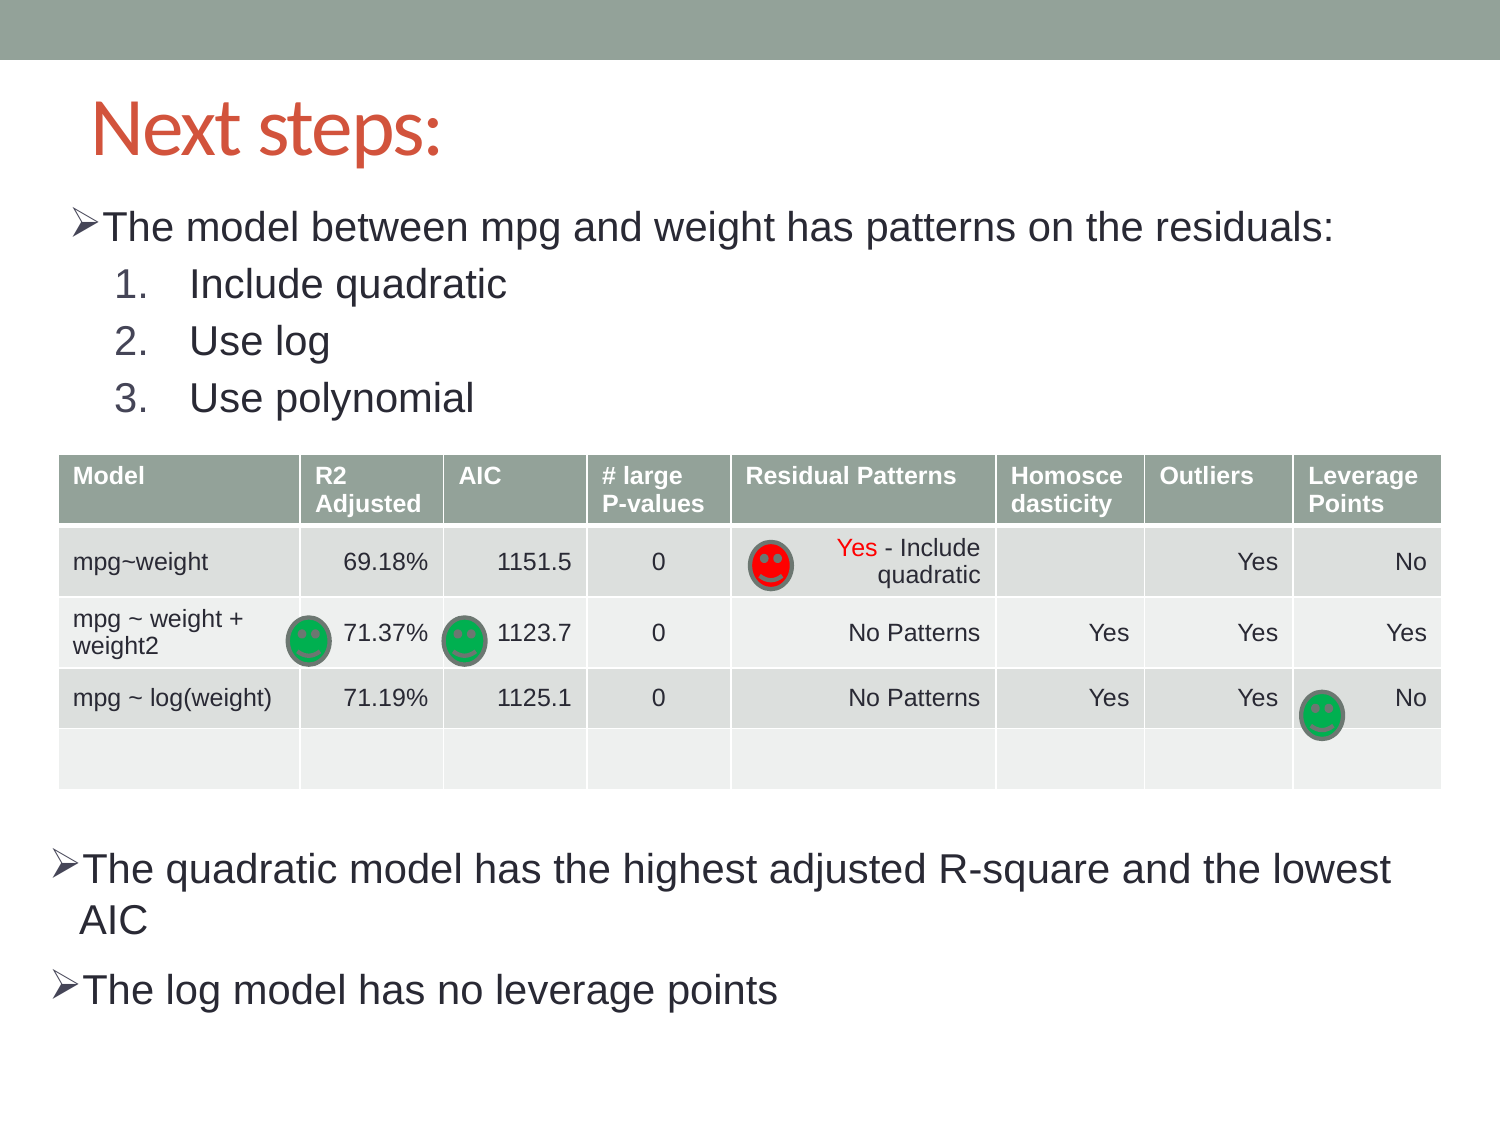

# Next steps:
The model between mpg and weight has patterns on the residuals:
Include quadratic
Use log
Use polynomial

| Model | R2 Adjusted | AIC | # large P-values | Residual Patterns | Homoscedasticity | Outliers | Leverage Points |
| --- | --- | --- | --- | --- | --- | --- | --- |
| mpg~weight | 69.18% | 1151.5 | 0 | Yes - Include quadratic |  | Yes | No |
| mpg ~ weight + weight2 | 71.37% | 1123.7 | 0 | No Patterns | Yes | Yes | Yes |
| mpg ~ log(weight) | 71.19% | 1125.1 | 0 | No Patterns | Yes | Yes | No |
|  |  |  |  |  |  |  |  |

The quadratic model has the highest adjusted R-square and the lowest AIC
The log model has no leverage points